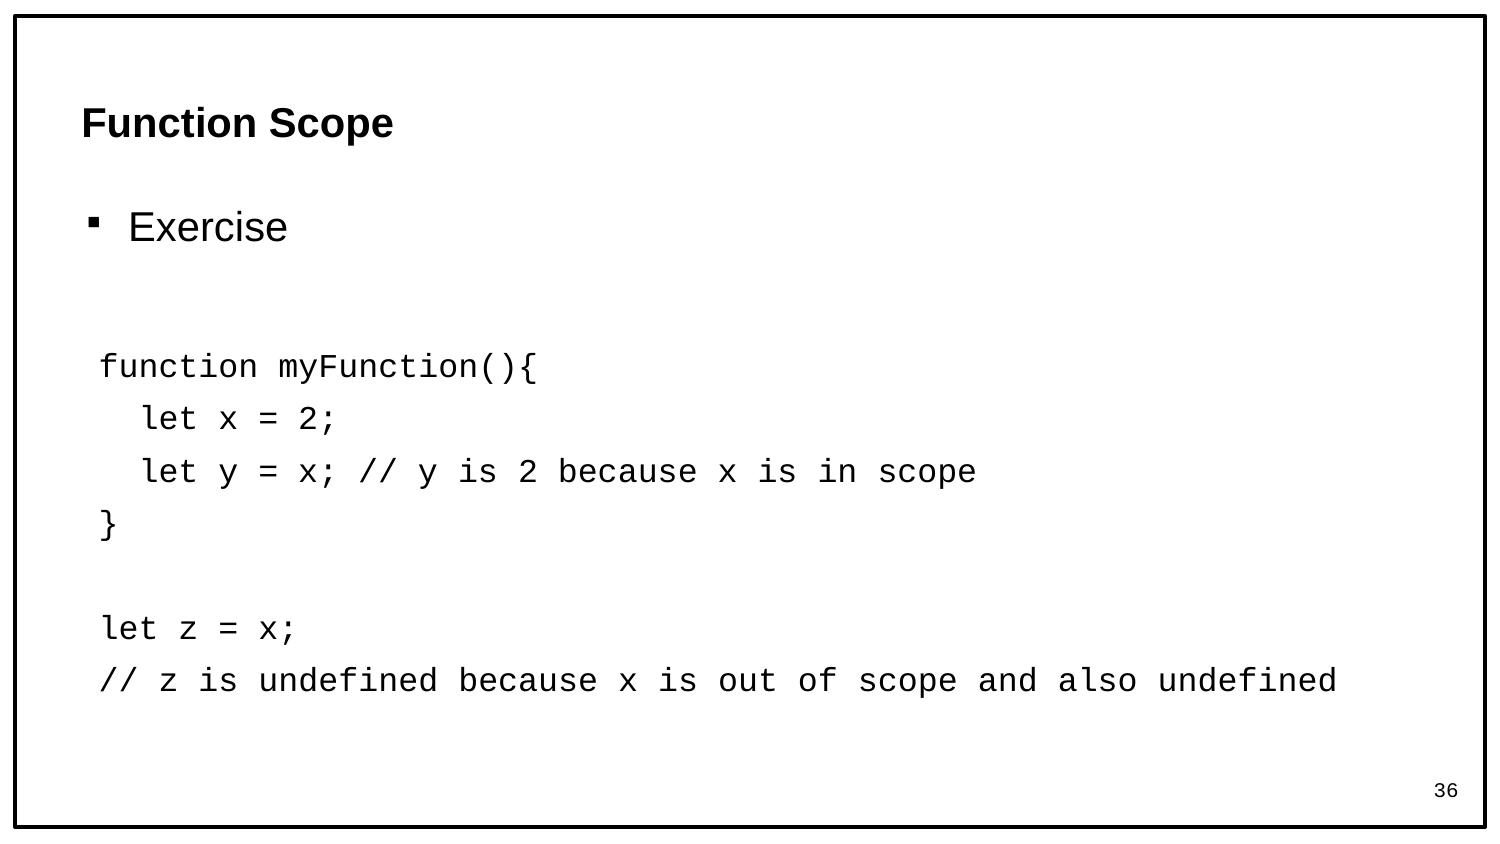

# Function Scope
Exercise

function myFunction(){
  let x = 2;
  let y = x; // y is 2 because x is in scope
}

let z = x;
// z is undefined because x is out of scope and also undefined

36